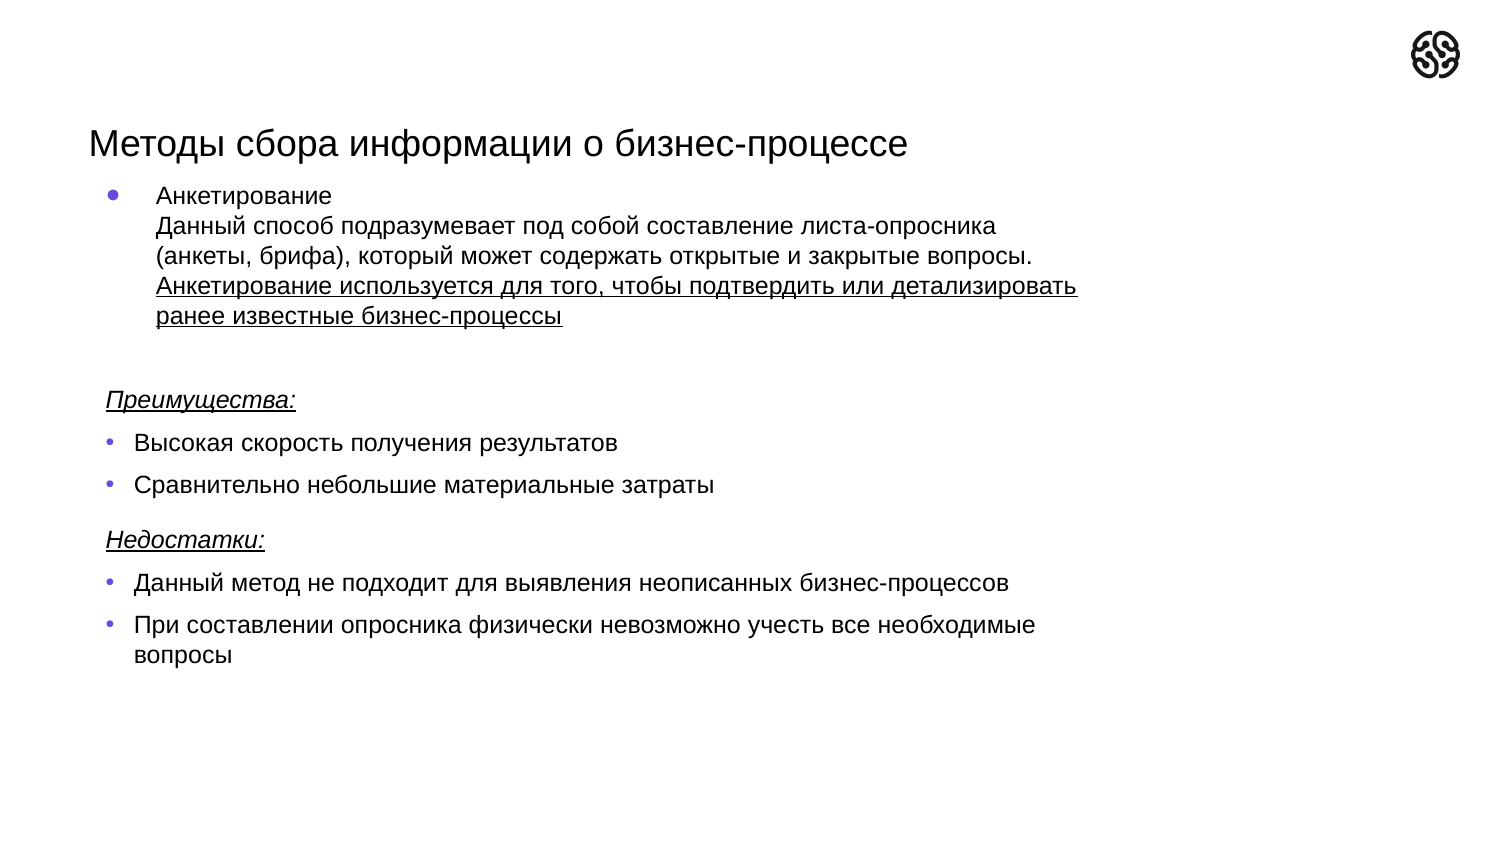

Методы сбора информации о бизнес-процессе
Анкетирование
Данный способ подразумевает под собой составление листа-опросника (анкеты, брифа), который может содержать открытые и закрытые вопросы.
Анкетирование используется для того, чтобы подтвердить или детализировать ранее известные бизнес-процессы

Преимущества:
Высокая скорость получения результатов
Сравнительно небольшие материальные затраты
Недостатки:
Данный метод не подходит для выявления неописанных бизнес-процессов
При составлении опросника физически невозможно учесть все необходимые вопросы